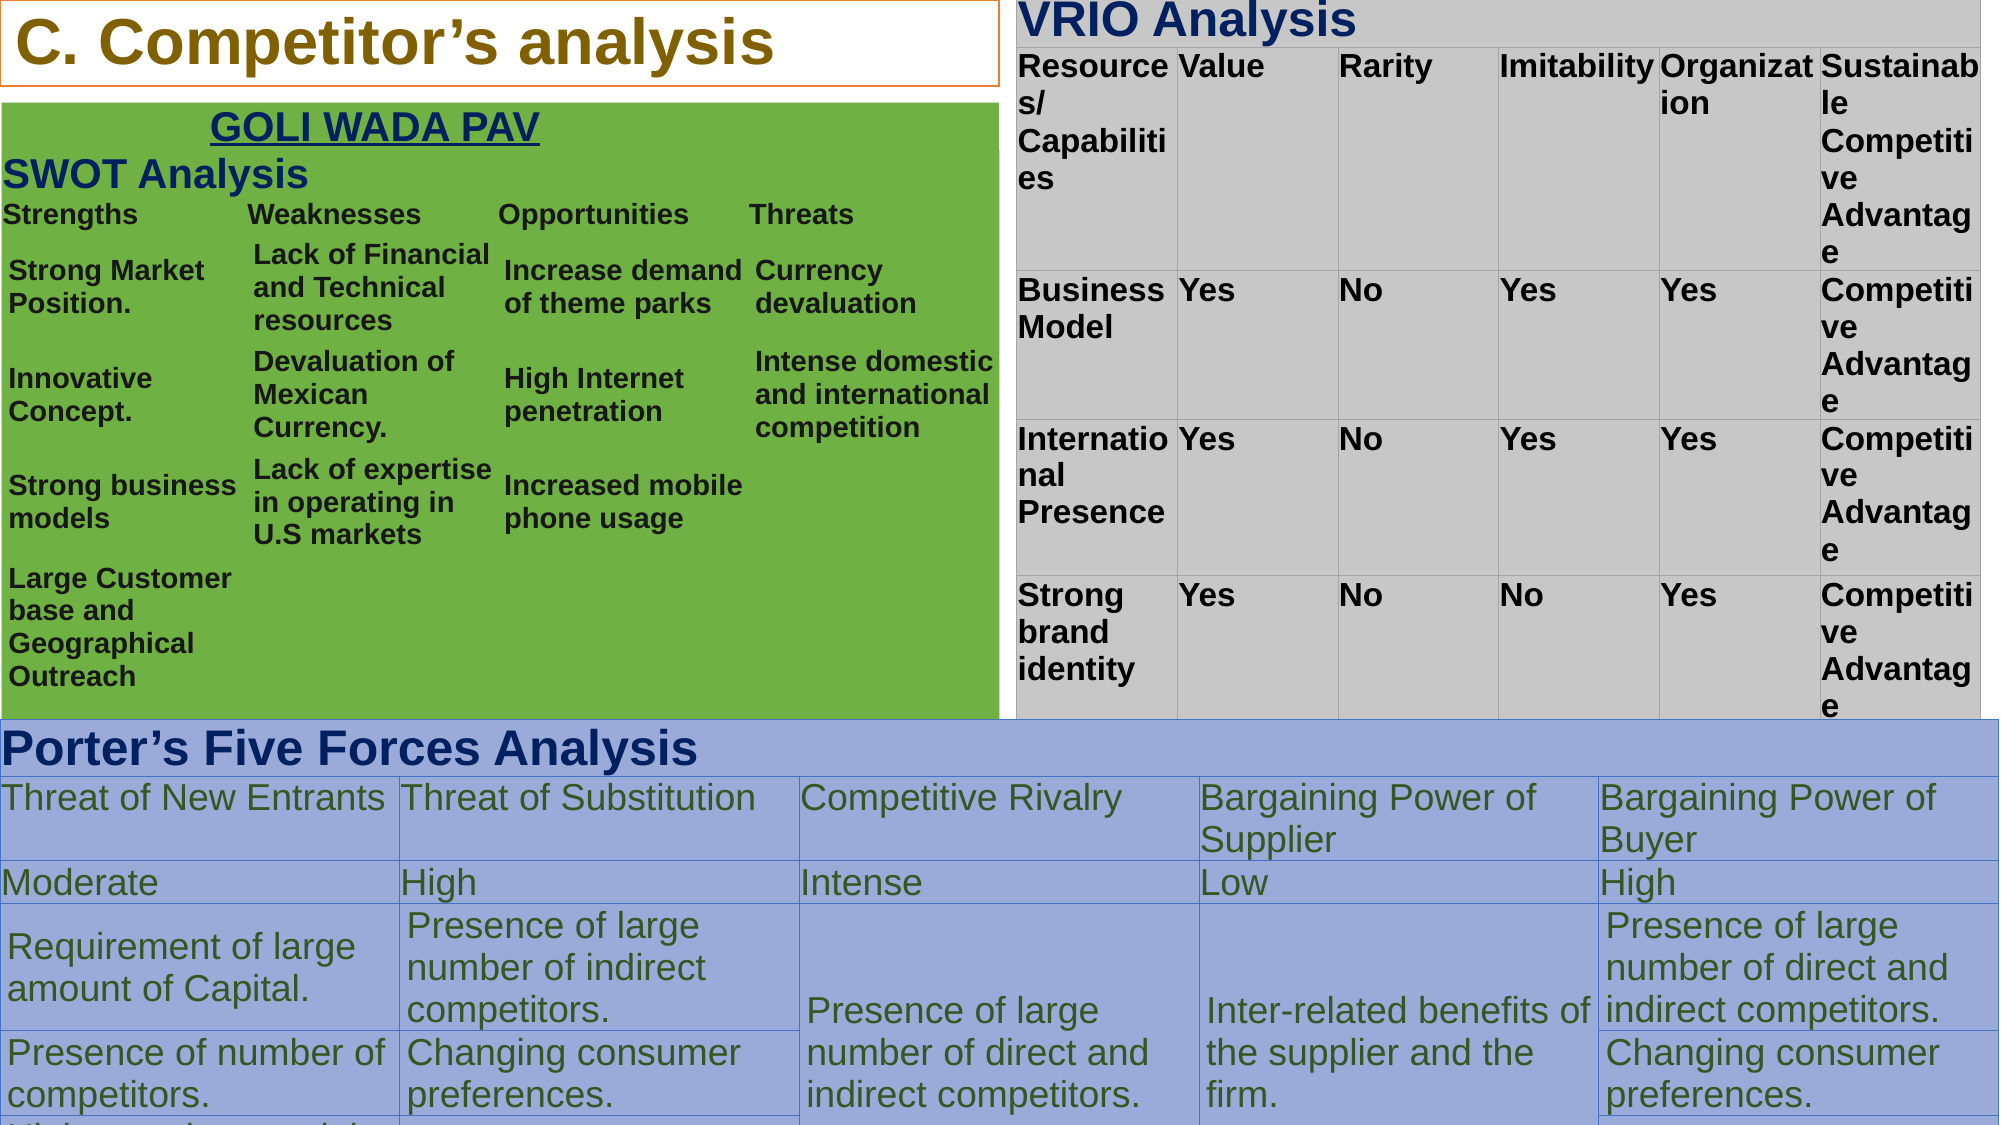

# C. Competitor’s analysis
| VRIO Analysis |  |  |  |  |  |
| --- | --- | --- | --- | --- | --- |
| Resources/Capabilities | Value | Rarity | Imitability | Organization | Sustainable Competitive Advantage |
| Business Model | Yes | No | Yes | Yes | Competitive Advantage |
| International Presence | Yes | No | Yes | Yes | Competitive Advantage |
| Strong brand identity | Yes | No | No | Yes | Competitive Advantage |
| Innovation | Yes | Yes | Yes | Yes | Competitive Advantage |
| GOLI WADA PAV |  |  |  |
| --- | --- | --- | --- |
| SWOT Analysis |  |  |  |
| Strengths | Weaknesses | Opportunities | Threats |
| Strong Market Position. | Lack of Financial and Technical resources | Increase demand of theme parks | Currency devaluation |
| Innovative Concept. | Devaluation of Mexican Currency. | High Internet penetration | Intense domestic and international competition |
| Strong business models | Lack of expertise in operating in U.S markets | Increased mobile phone usage |  |
| Large Customer base and Geographical Outreach |  |  |  |
|  |  |  |  |
| Porter’s Five Forces Analysis |  |  |  |  |
| --- | --- | --- | --- | --- |
| Threat of New Entrants | Threat of Substitution | Competitive Rivalry | Bargaining Power of Supplier | Bargaining Power of Buyer |
| Moderate | High | Intense | Low | High |
| Requirement of large amount of Capital. | Presence of large number of indirect competitors. | Presence of large number of direct and indirect competitors. | Inter-related benefits of the supplier and the firm. | Presence of large number of direct and indirect competitors. |
| Presence of number of competitors. | Changing consumer preferences. |  |  | Changing consumer preferences. |
| High growth potential. |  |  |  |  |
|  |  |  |  |  |